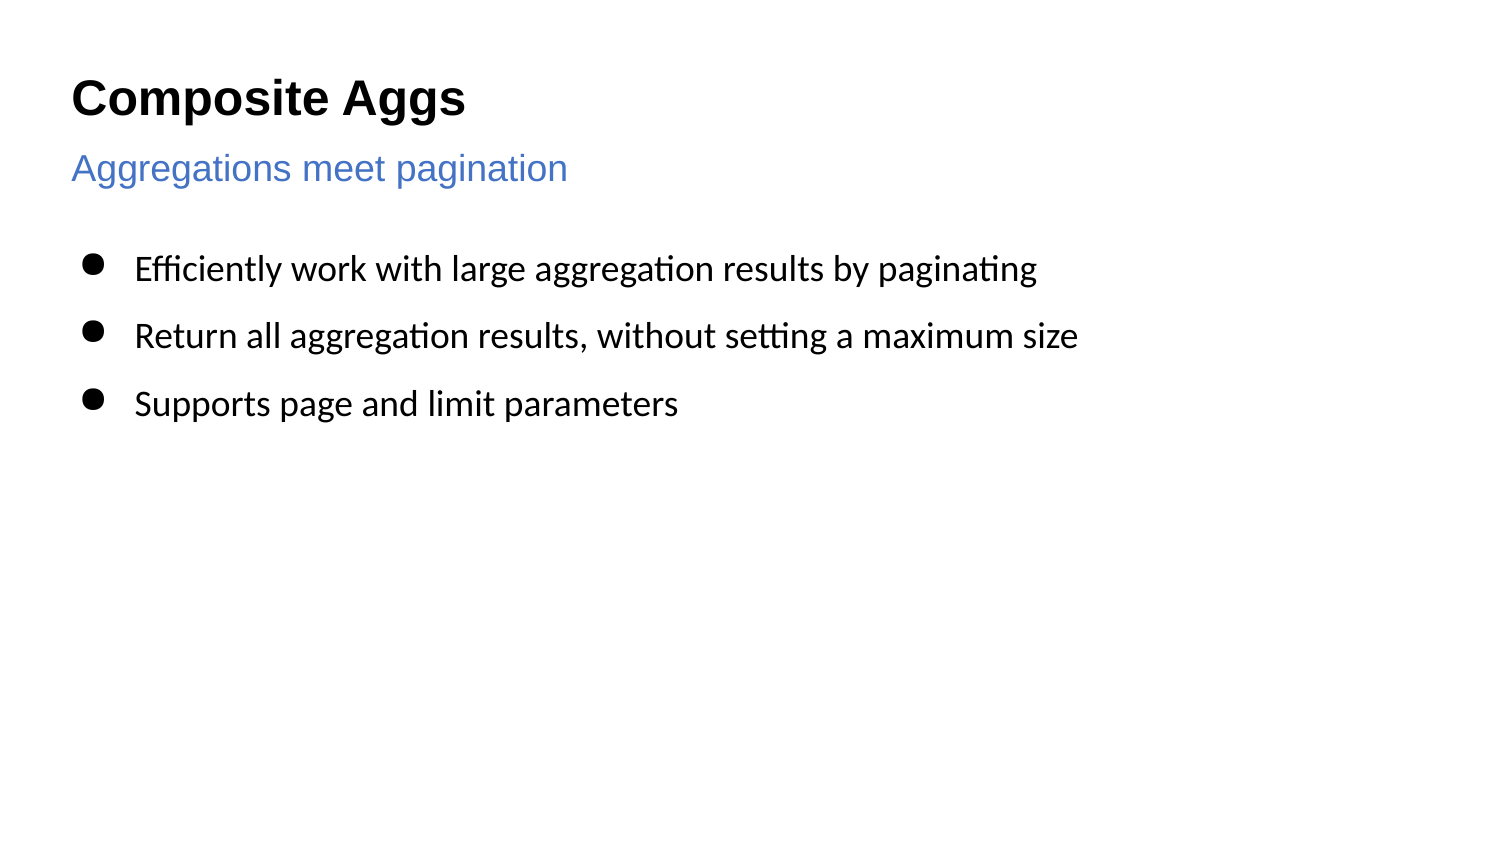

# Composite Aggs
Aggregations meet pagination
Efficiently work with large aggregation results by paginating
Return all aggregation results, without setting a maximum size
Supports page and limit parameters